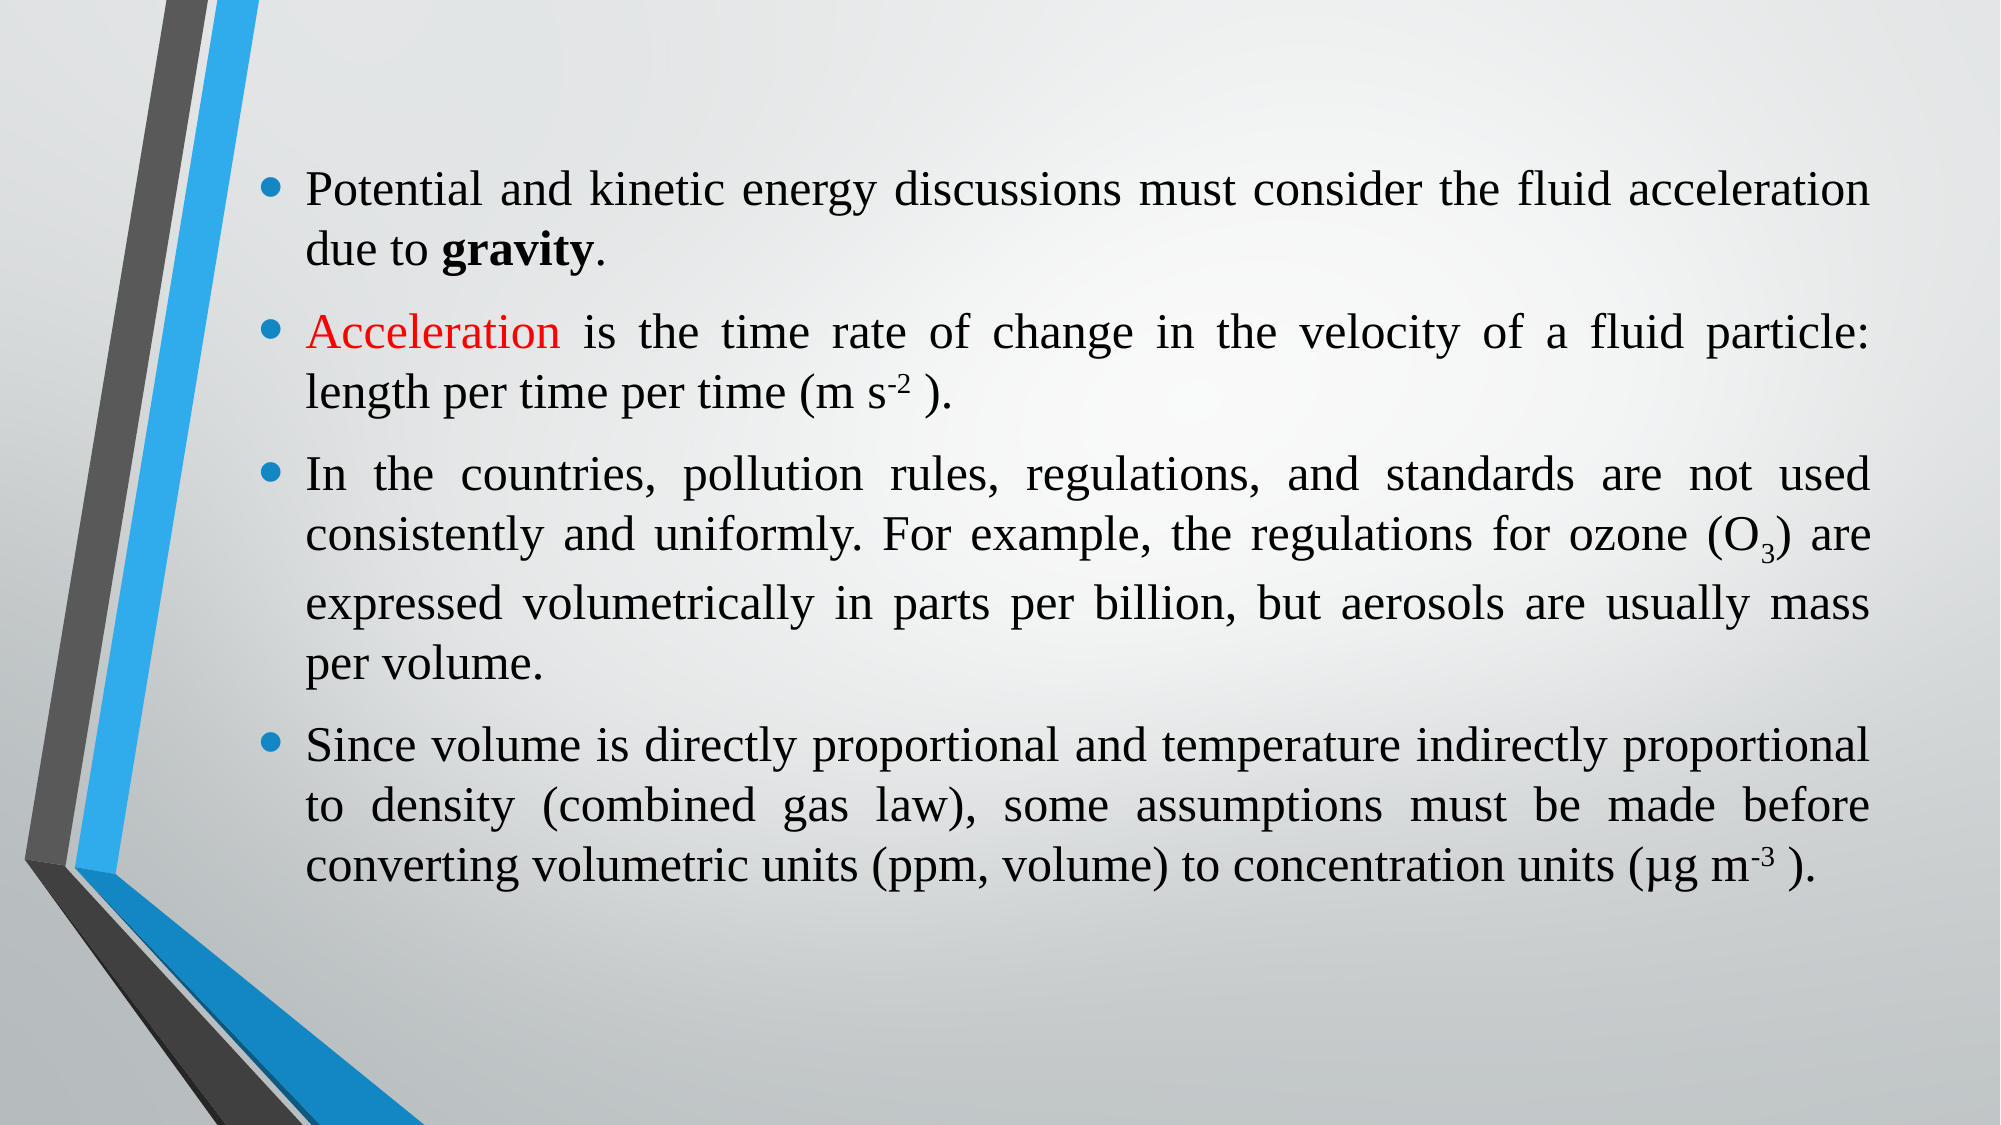

Potential and kinetic energy discussions must consider the fluid acceleration due to gravity.
Acceleration is the time rate of change in the velocity of a fluid particle: length per time per time (m s-2 ).
In the countries, pollution rules, regulations, and standards are not used consistently and uniformly. For example, the regulations for ozone (O3) are expressed volumetrically in parts per billion, but aerosols are usually mass per volume.
Since volume is directly proportional and temperature indirectly proportional to density (combined gas law), some assumptions must be made before converting volumetric units (ppm, volume) to concentration units (µg m-3 ).